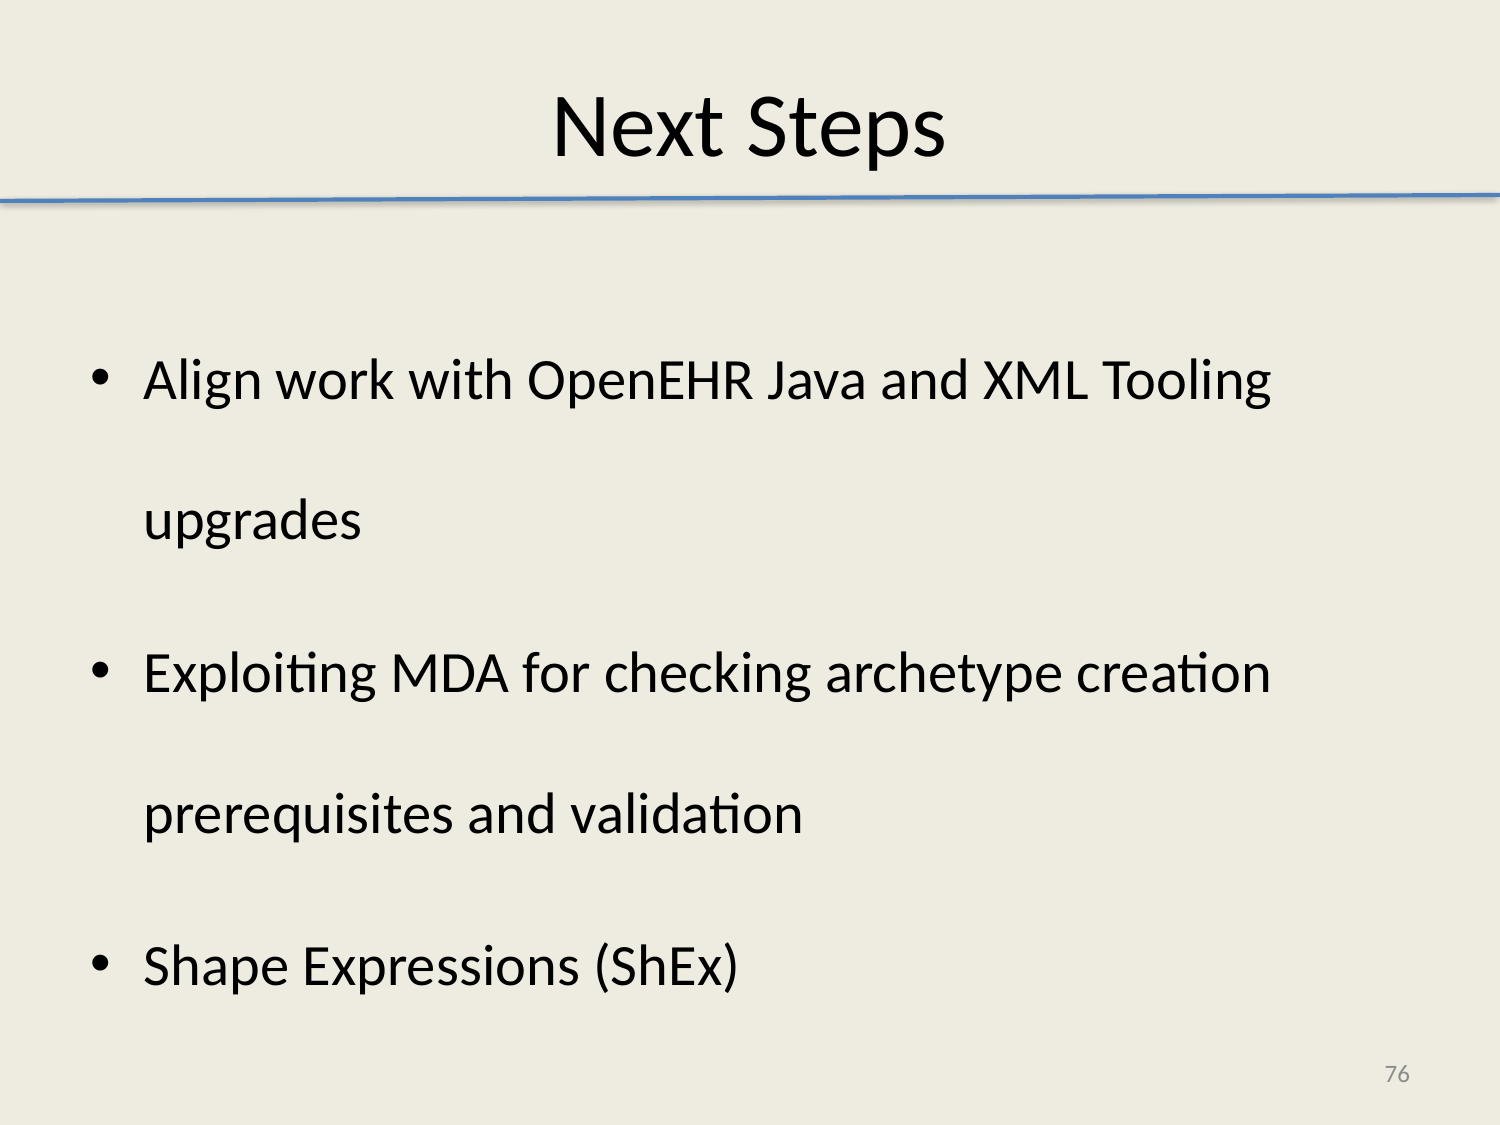

# Next Steps

Align work with OpenEHR Java and XML Tooling upgrades
Exploiting MDA for checking archetype creation prerequisites and validation
Shape Expressions (ShEx)

76